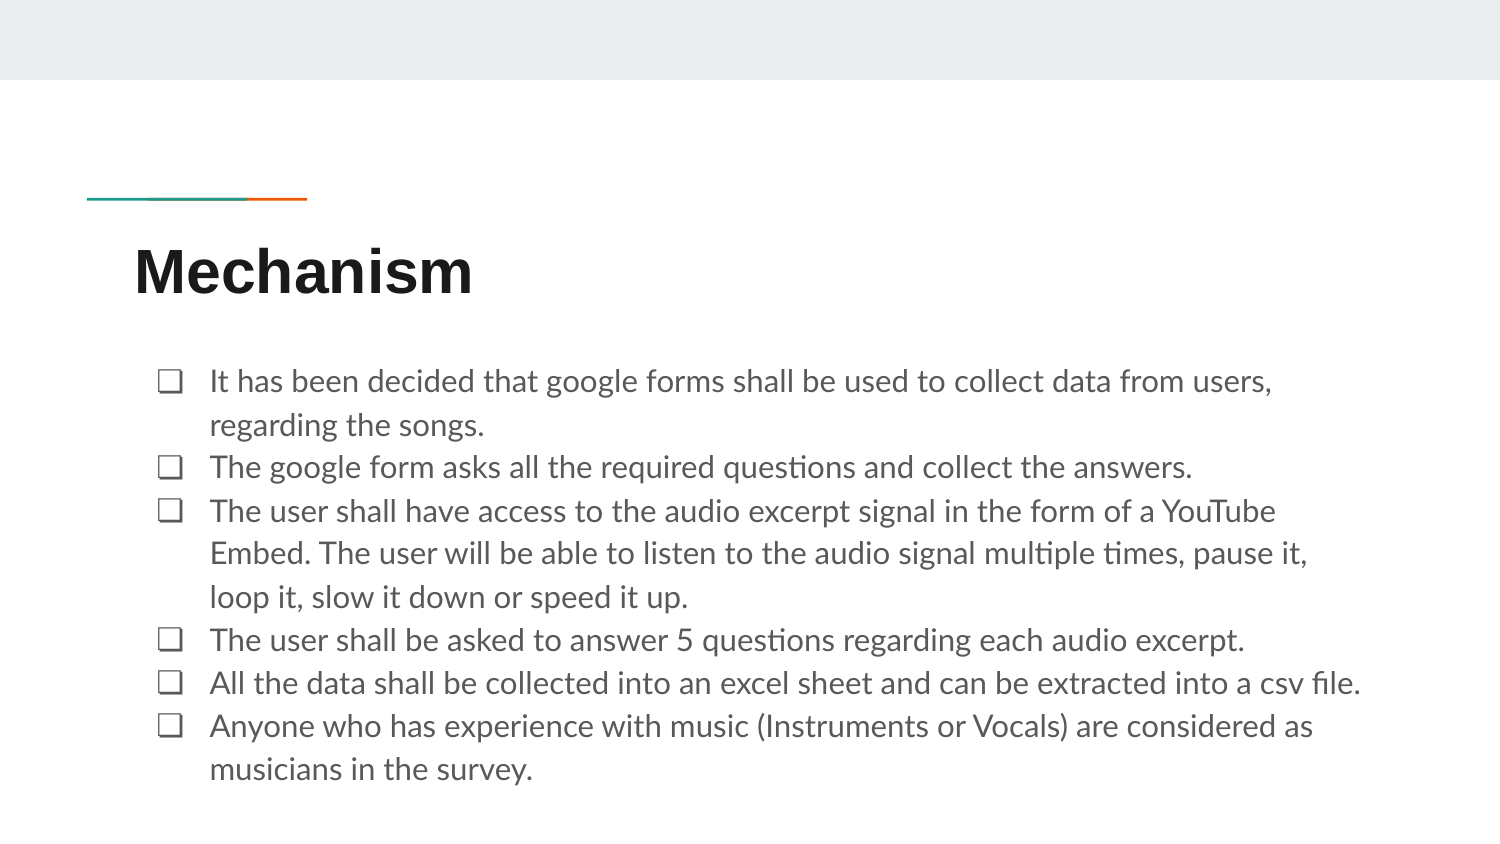

# Mechanism
It has been decided that google forms shall be used to collect data from users, regarding the songs.
The google form asks all the required questions and collect the answers.
The user shall have access to the audio excerpt signal in the form of a YouTube Embed. The user will be able to listen to the audio signal multiple times, pause it, loop it, slow it down or speed it up.
The user shall be asked to answer 5 questions regarding each audio excerpt.
All the data shall be collected into an excel sheet and can be extracted into a csv file.
Anyone who has experience with music (Instruments or Vocals) are considered as musicians in the survey.